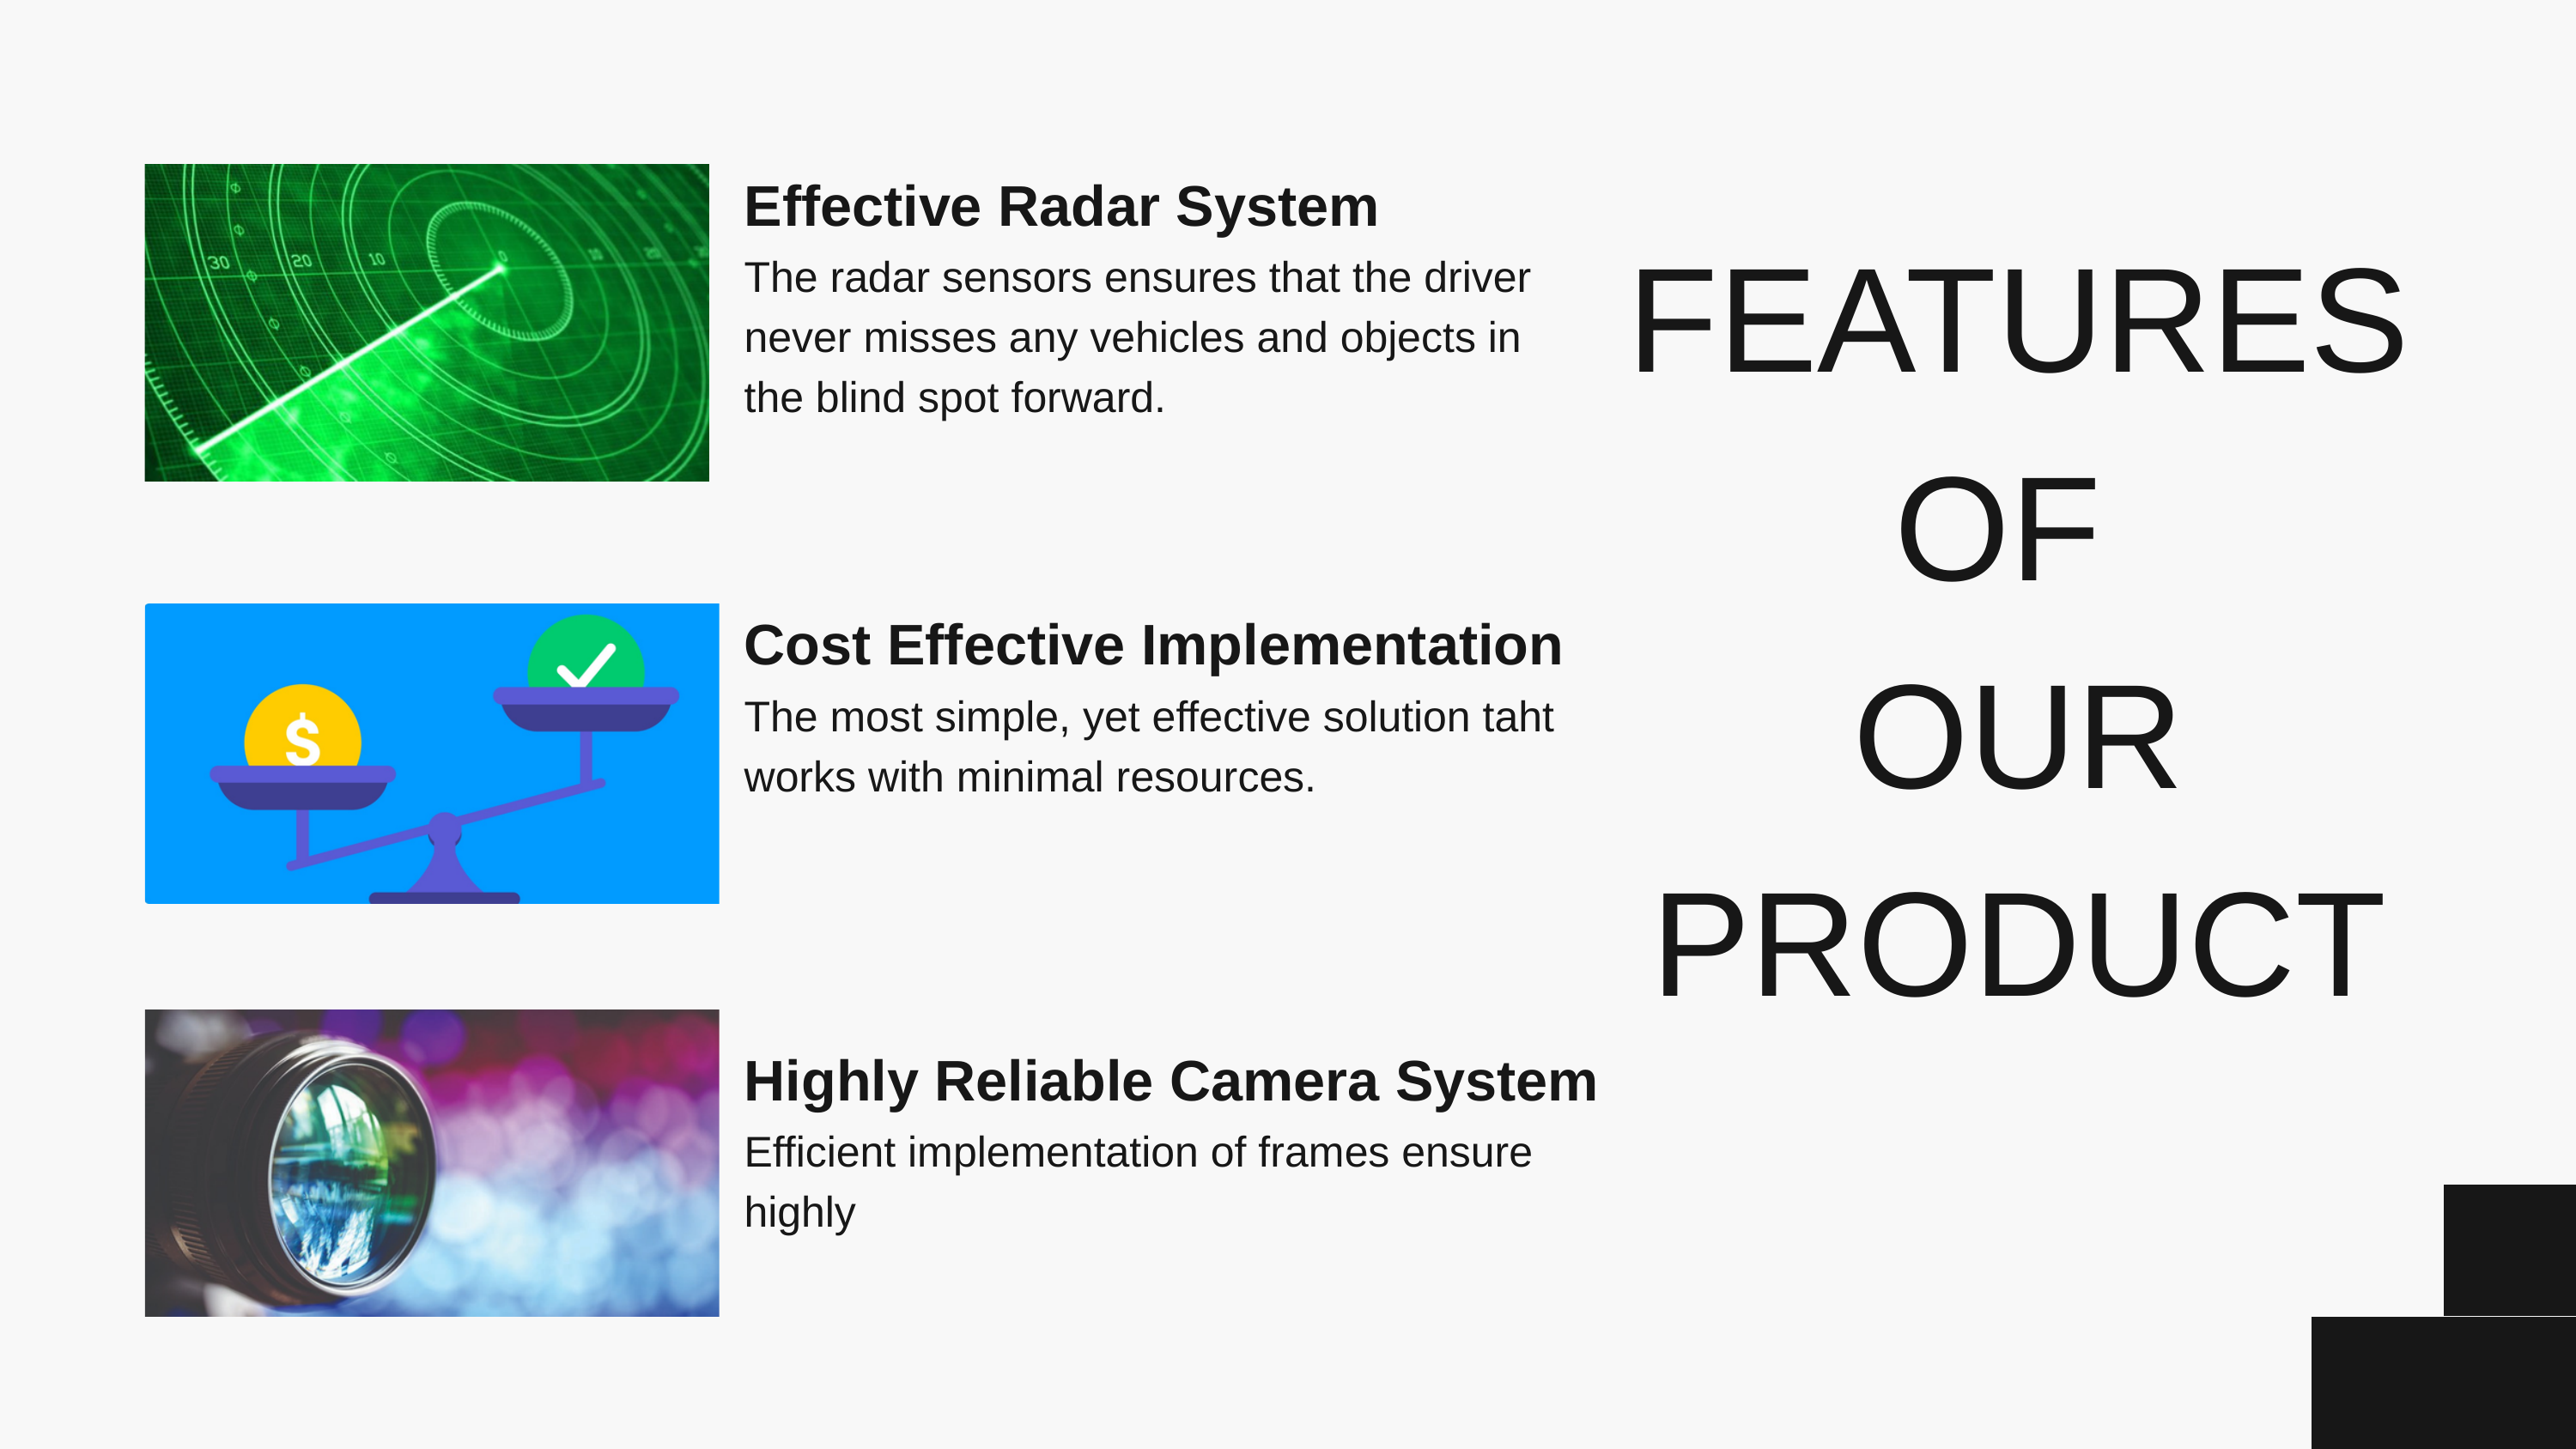

Effective Radar System
The radar sensors ensures that the driver never misses any vehicles and objects in the blind spot forward.
FEATURES OF
OUR PRODUCT

Cost Effective Implementation
The most simple, yet effective solution taht works with minimal resources.

Highly Reliable Camera System
Efficient implementation of frames ensure highly